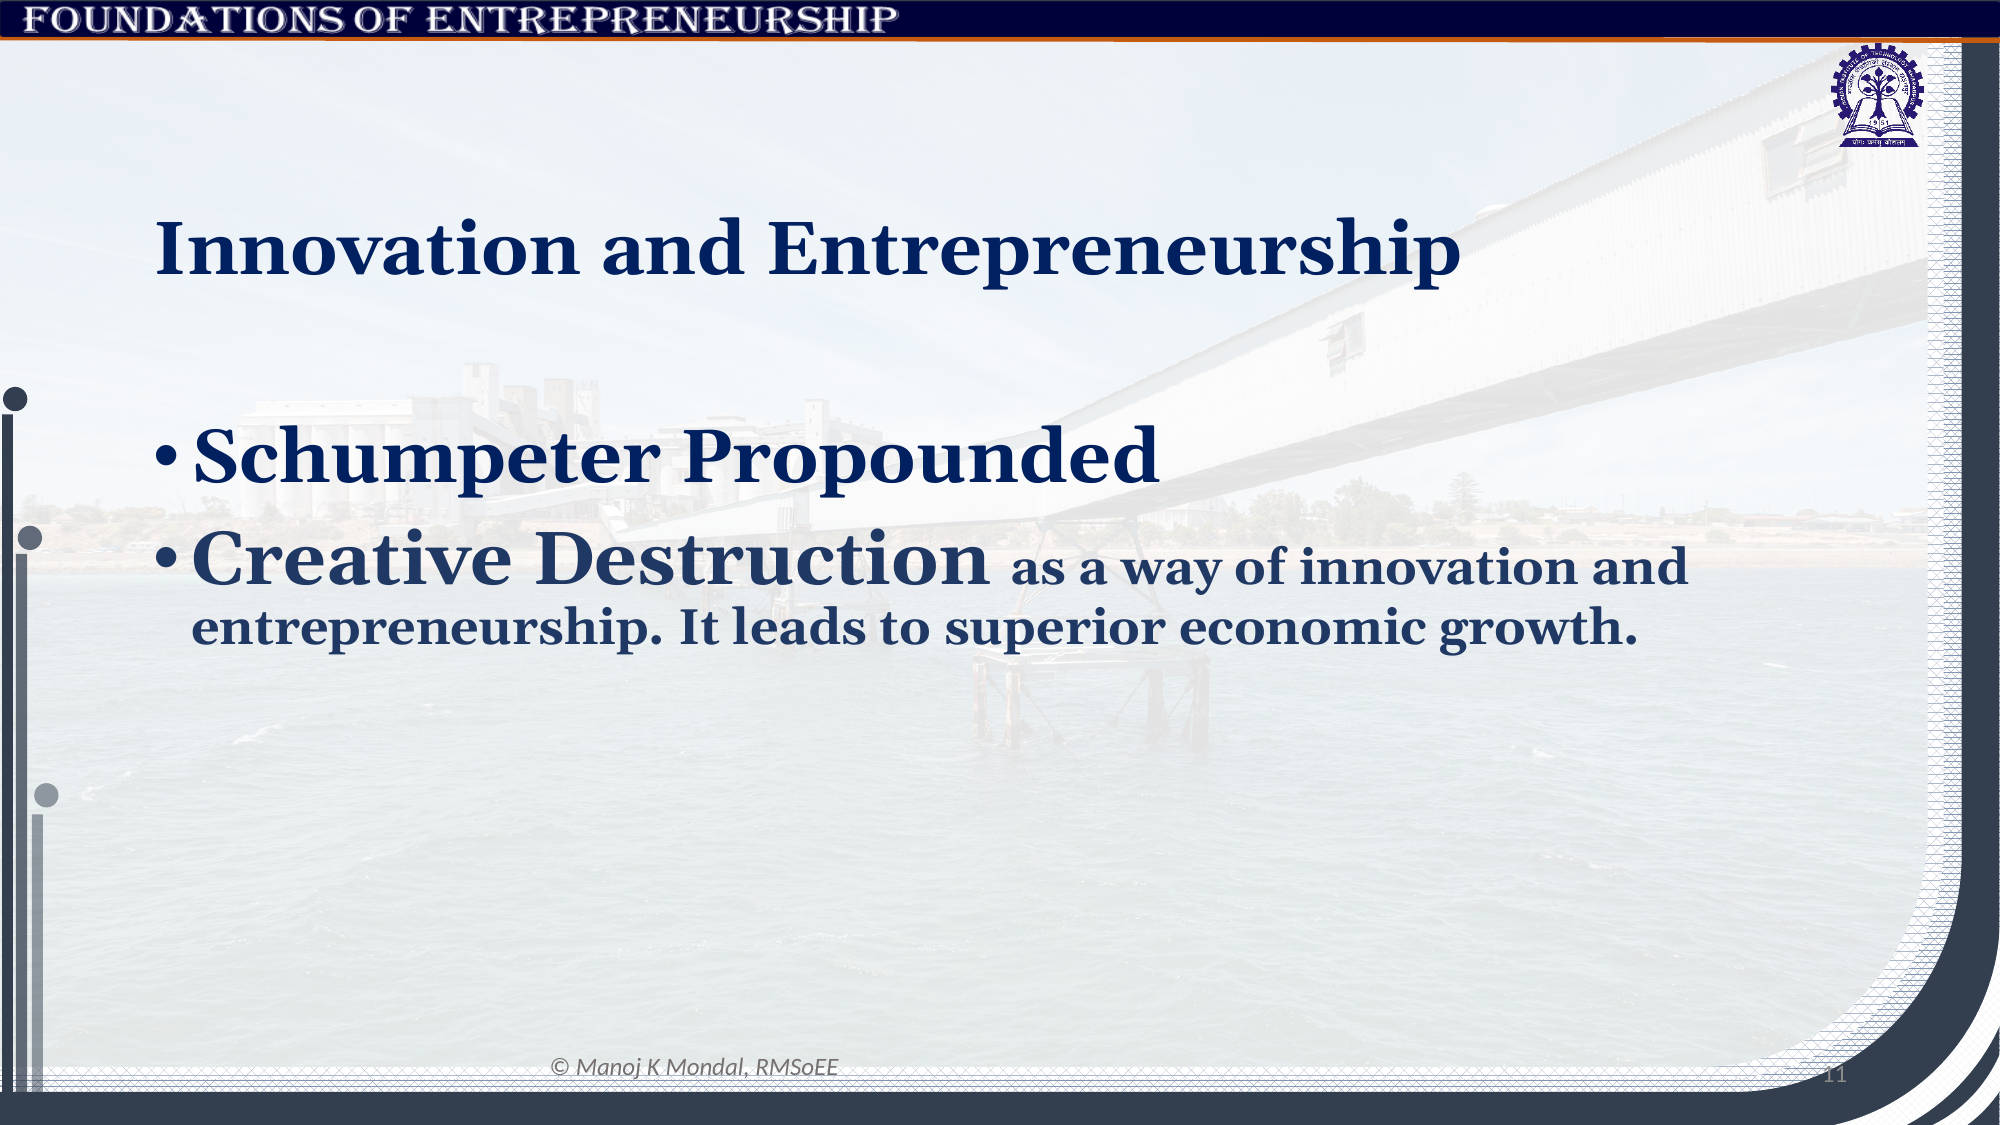

# Innovation and Entrepreneurship
Schumpeter Propounded
Creative Destruction as a way of innovation and entrepreneurship. It leads to superior economic growth.
11